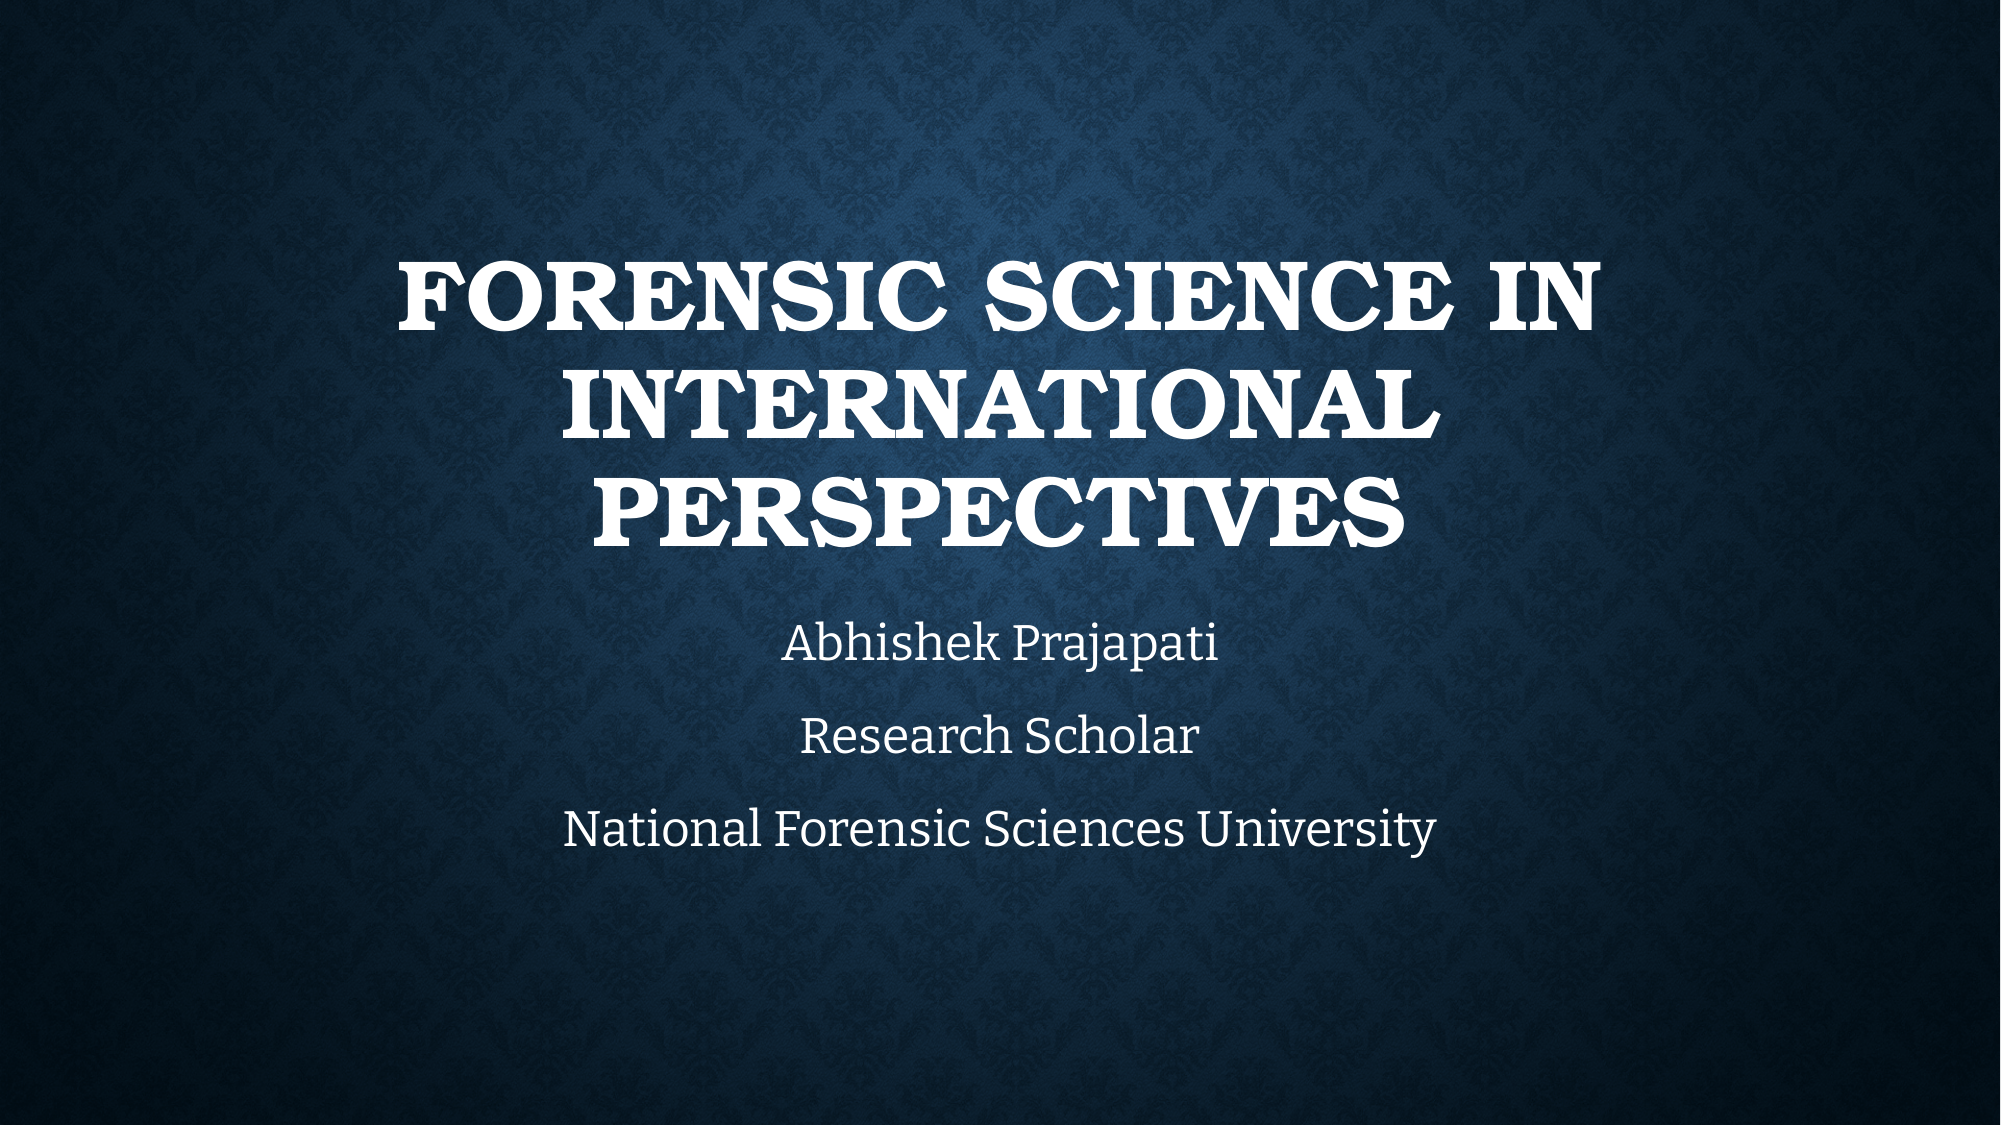

# Forensic science in international perspectives
Abhishek Prajapati
Research Scholar
National Forensic Sciences University